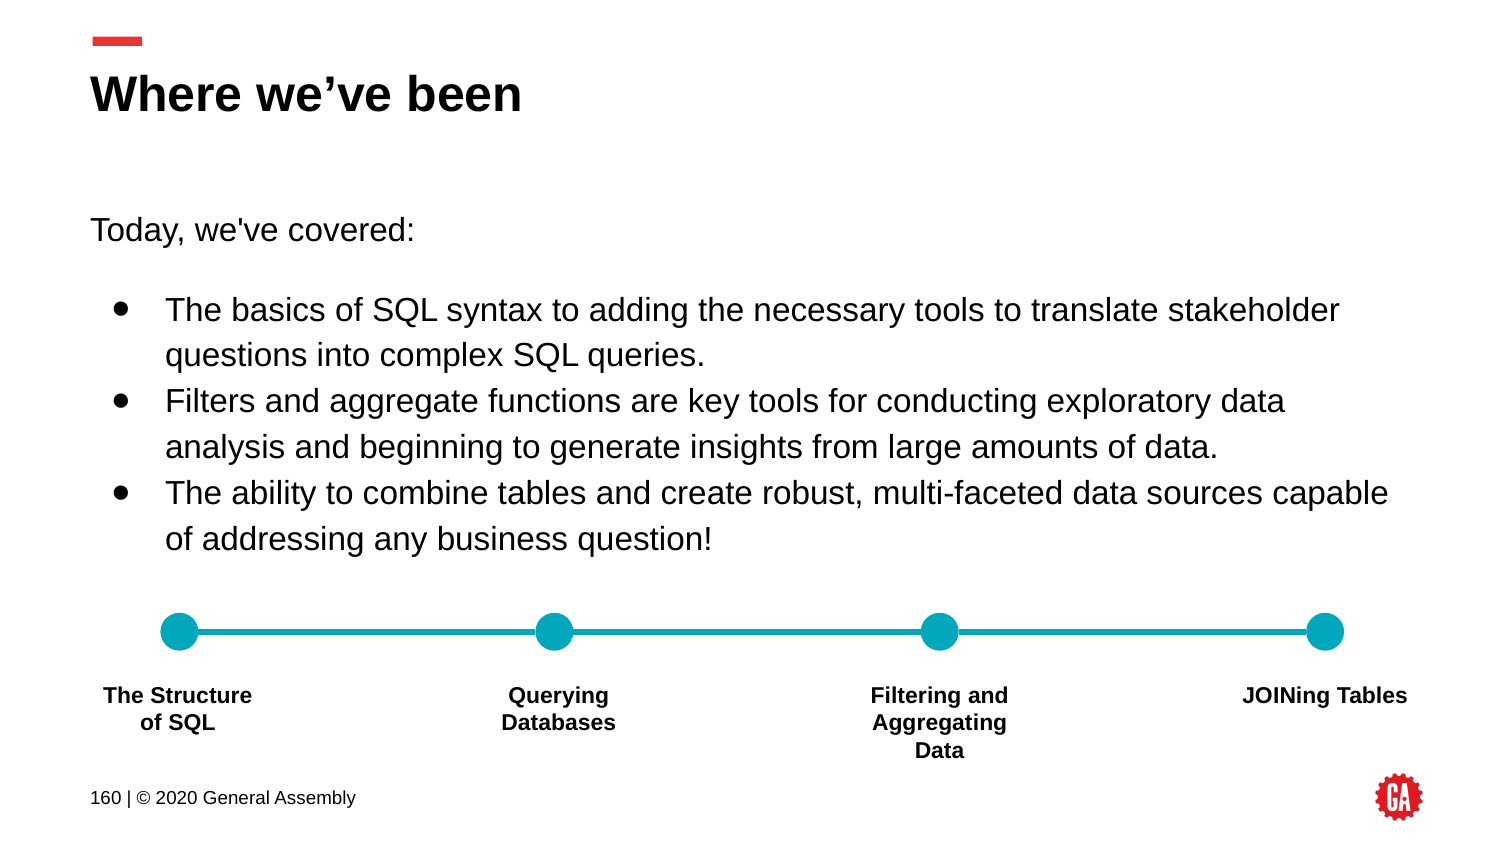

# Where we’ve been
Today, we've covered:
The basics of SQL syntax to adding the necessary tools to translate stakeholder questions into complex SQL queries.
Filters and aggregate functions are key tools for conducting exploratory data analysis and beginning to generate insights from large amounts of data.
The ability to combine tables and create robust, multi-faceted data sources capable of addressing any business question!

The Structure of SQL
Querying Databases
Filtering and Aggregating Data
JOINing Tables
160 | © 2020 General Assembly